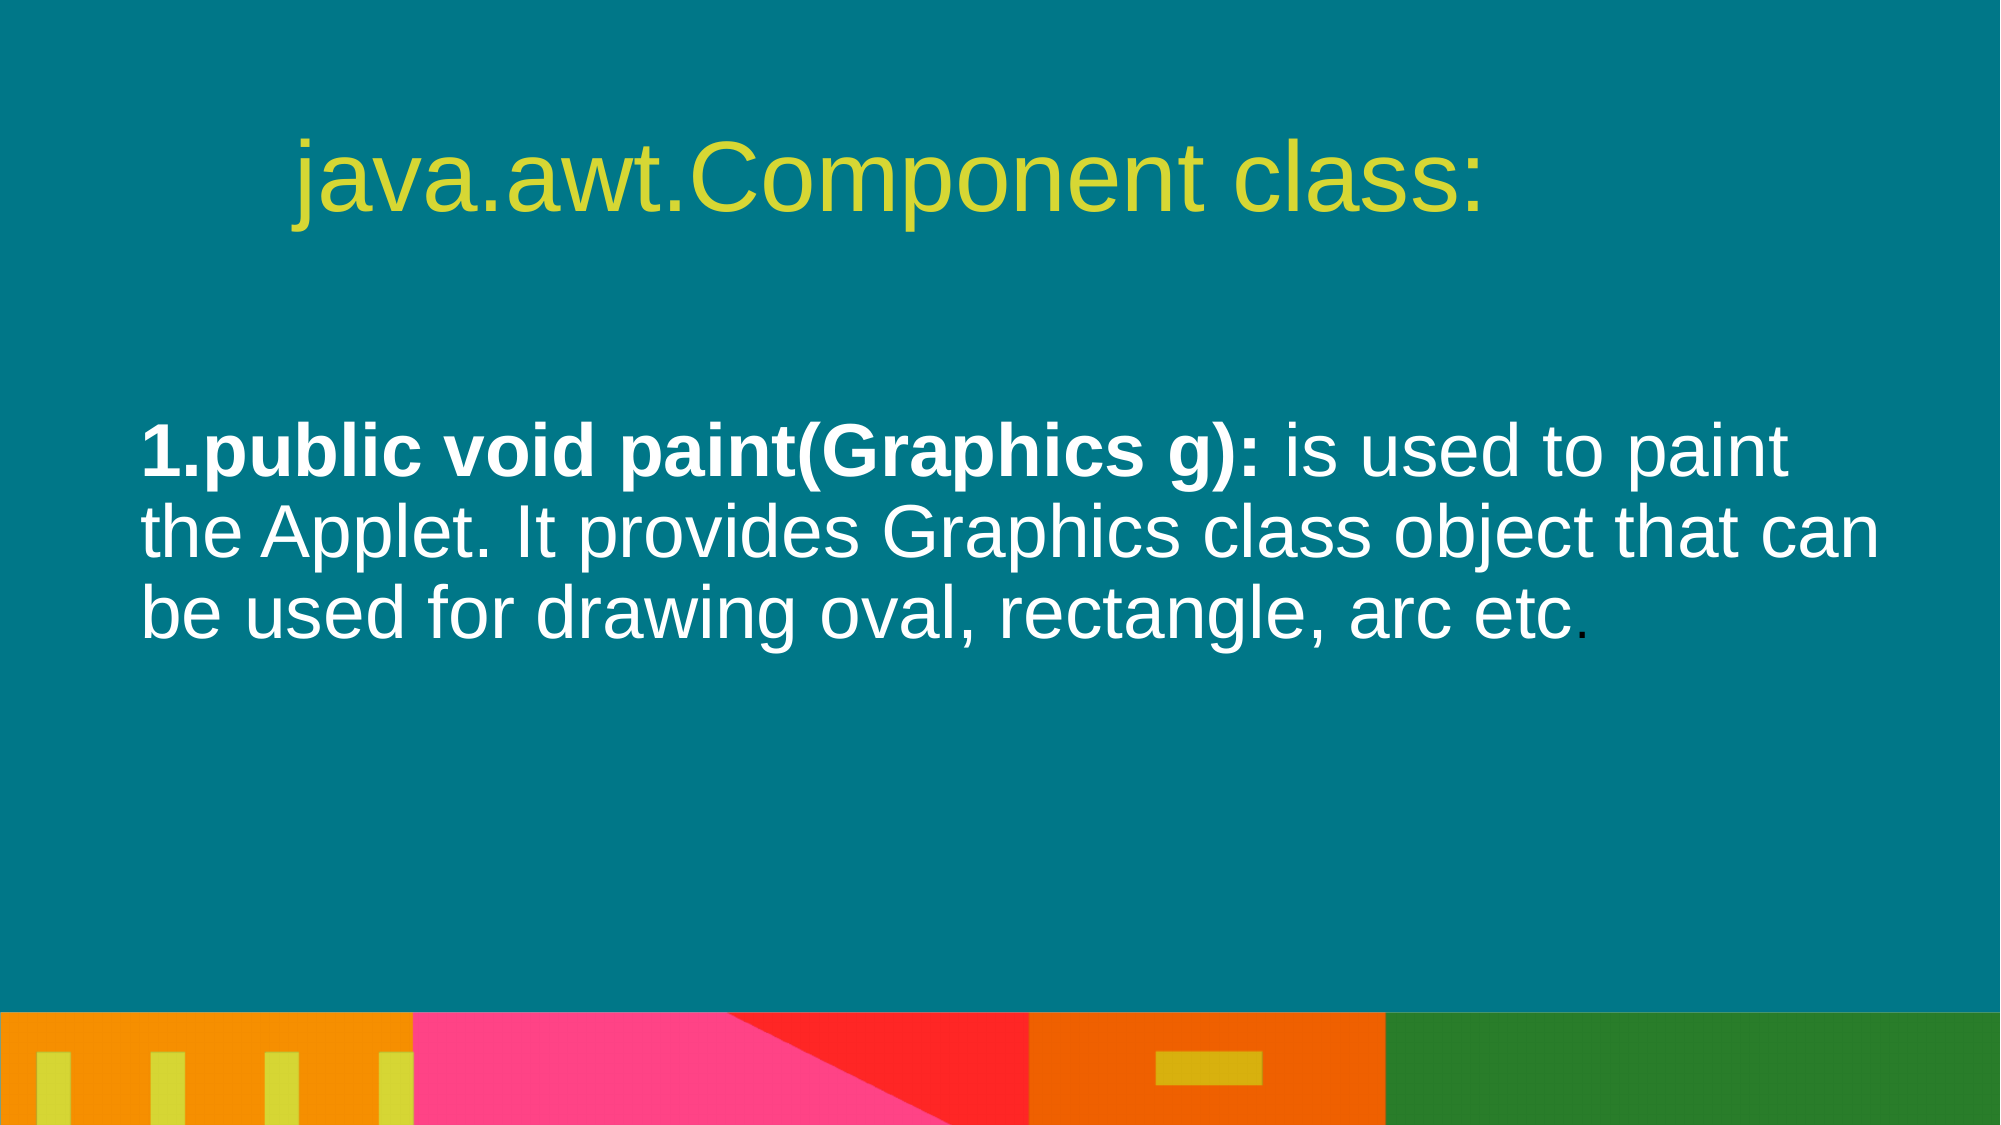

# java.awt.Component class:
public void paint(Graphics g): is used to paint the Applet. It provides Graphics class object that can be used for drawing oval, rectangle, arc etc.